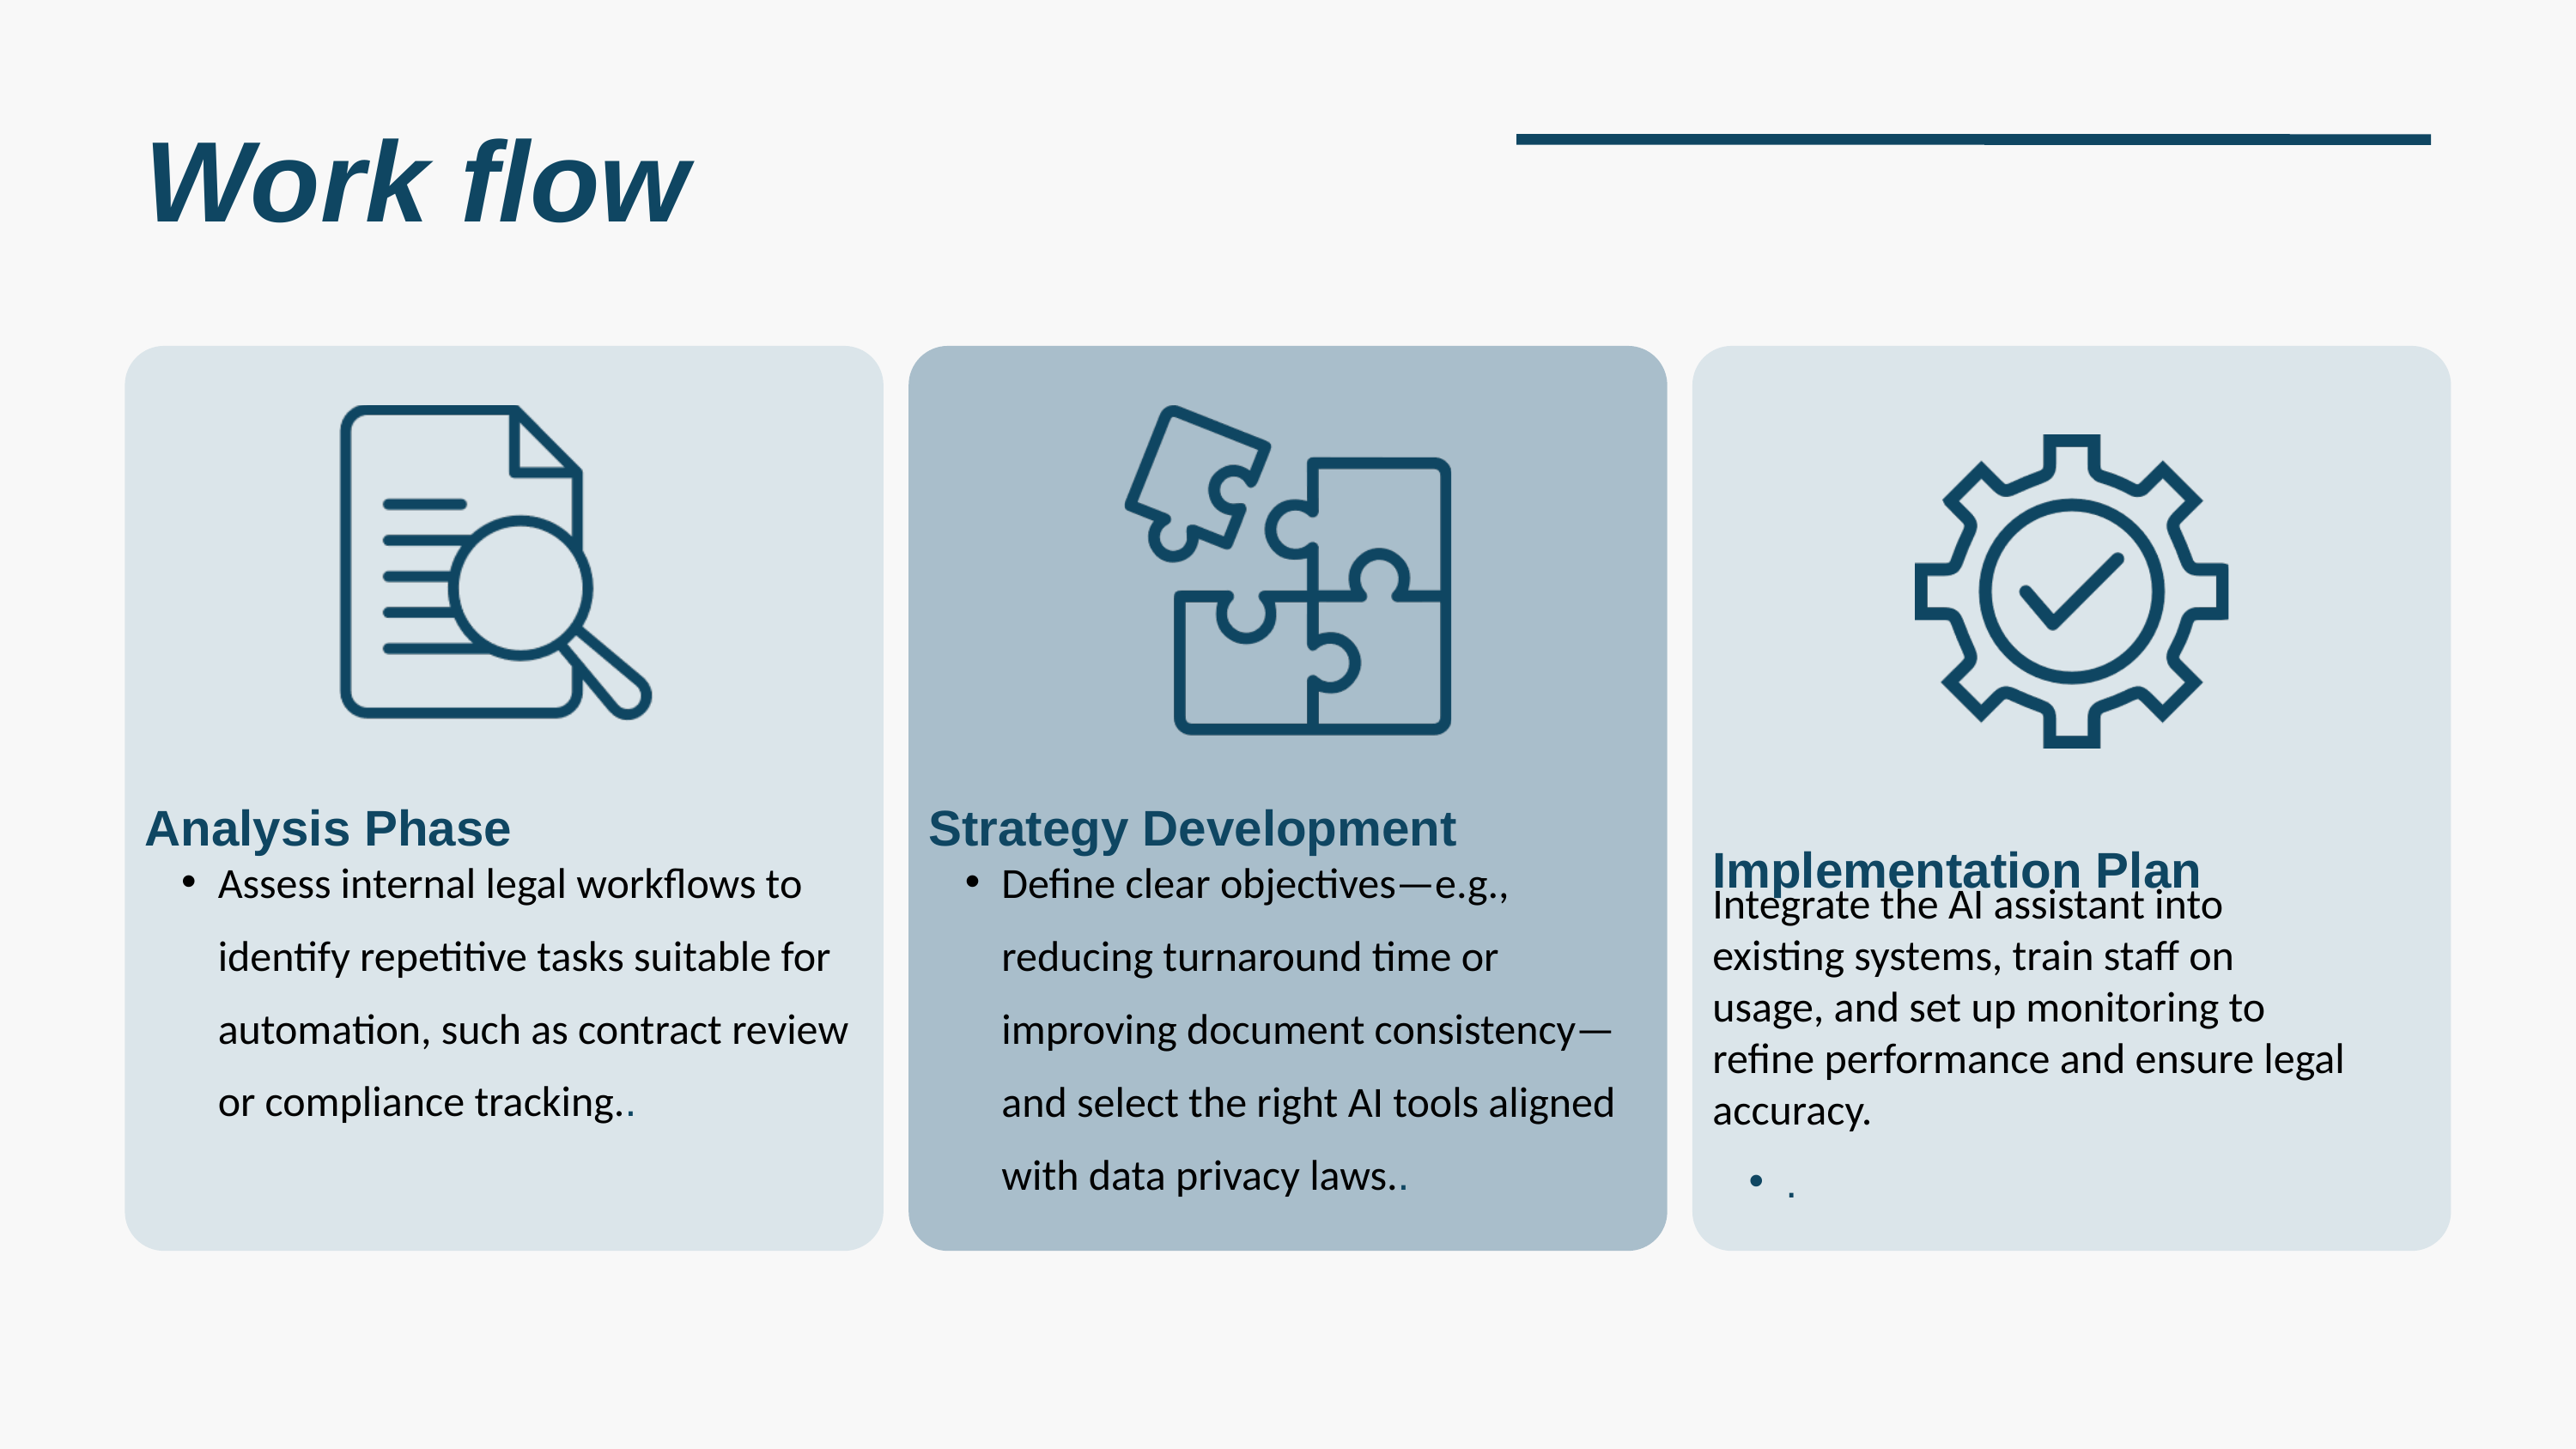

Work flow

Analysis Phase
Strategy Development
Implementation Plan
Assess internal legal workflows to identify repetitive tasks suitable for automation, such as contract review or compliance tracking..
Define clear objectives—e.g., reducing turnaround time or improving document consistency—and select the right AI tools aligned with data privacy laws..
Integrate the AI assistant into existing systems, train staff on usage, and set up monitoring to refine performance and ensure legal accuracy.
.